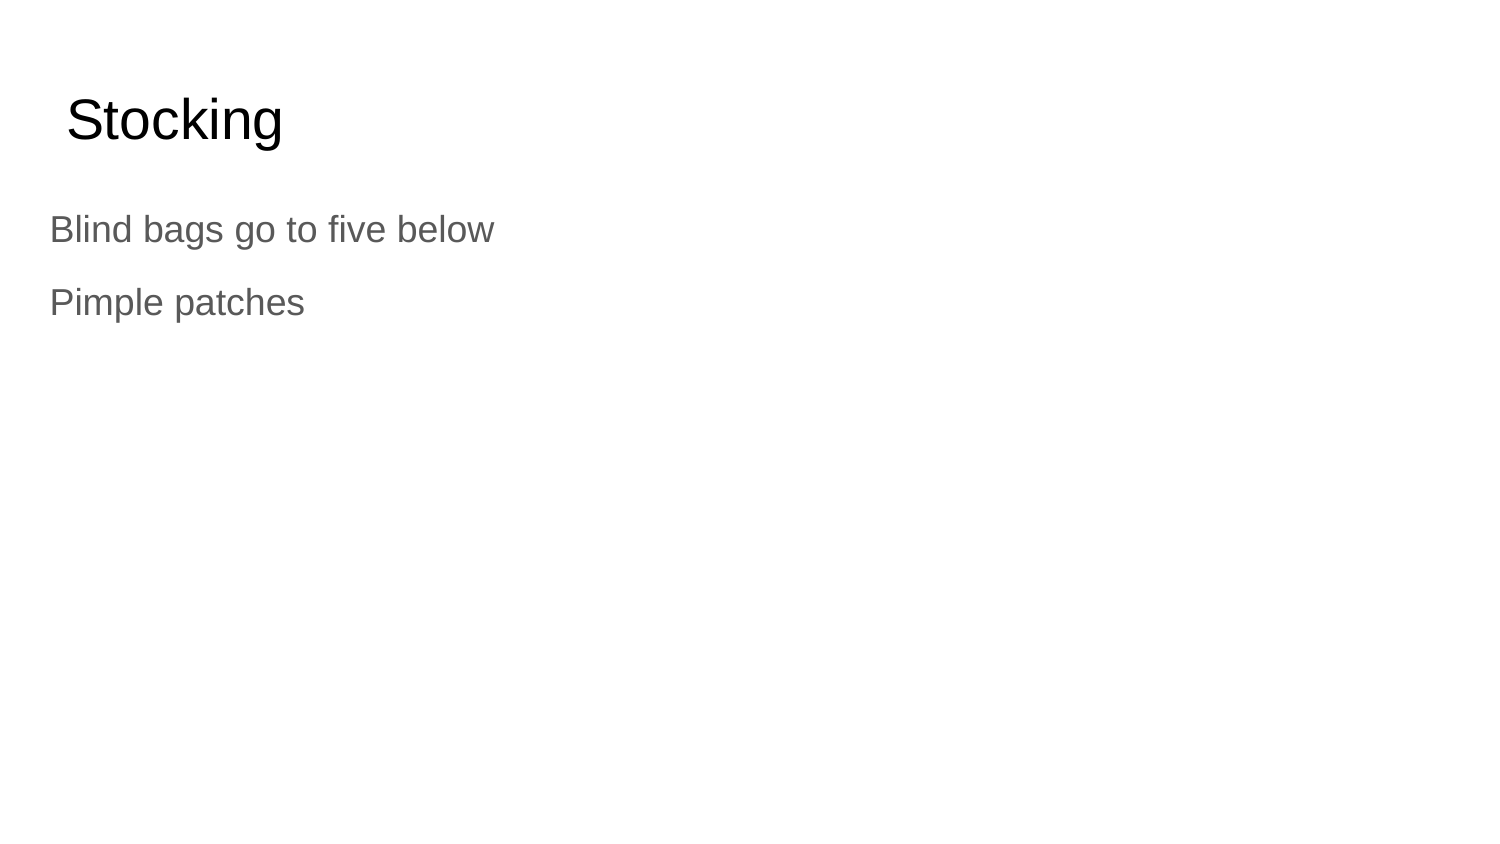

# Stocking
Blind bags go to five below
Pimple patches